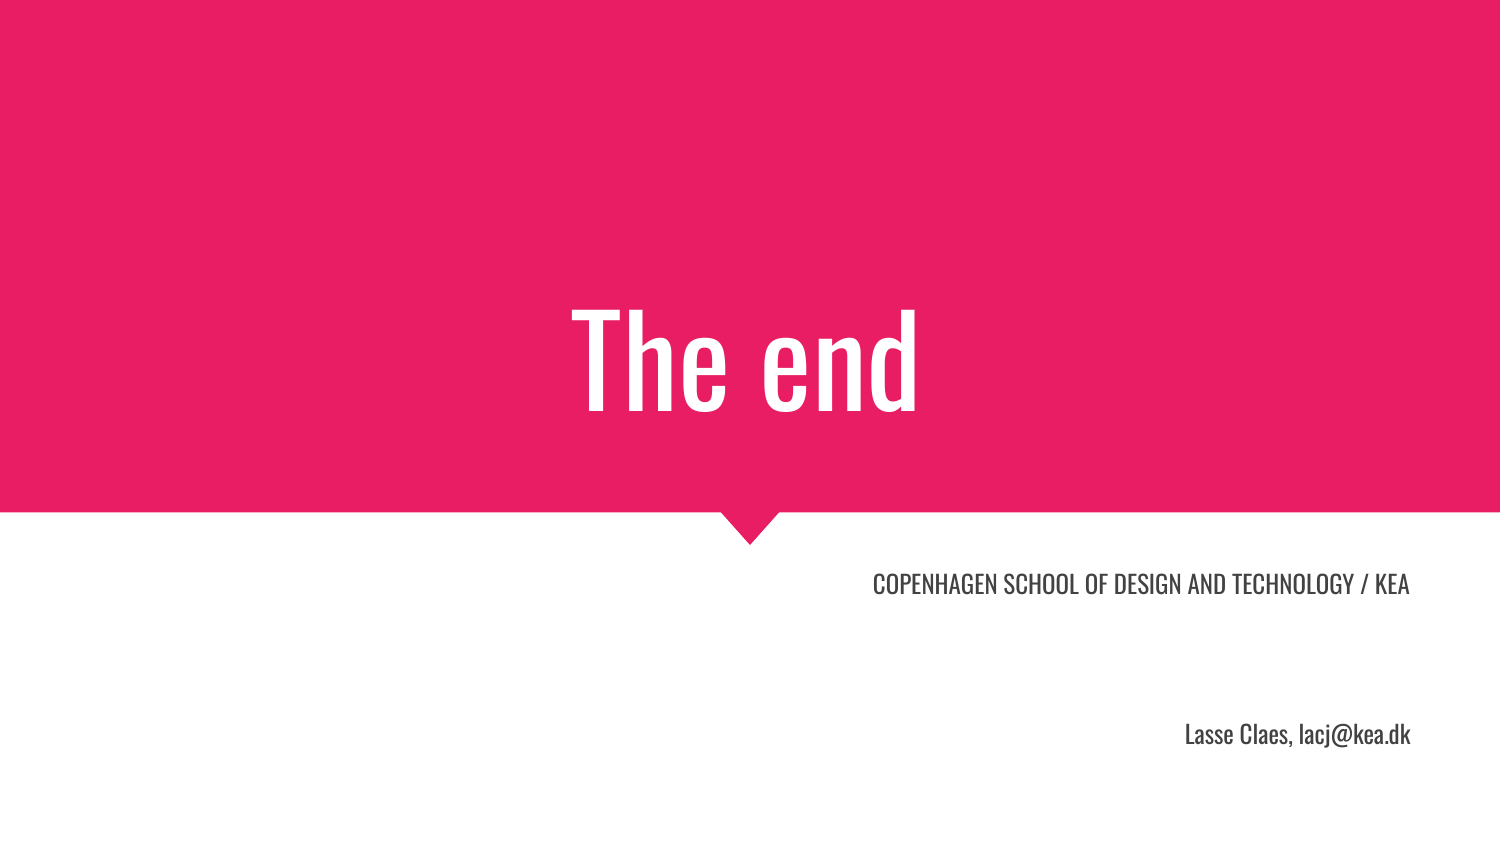

# The end
COPENHAGEN SCHOOL OF DESIGN AND TECHNOLOGY / KEA

Lasse Claes, lacj@kea.dk